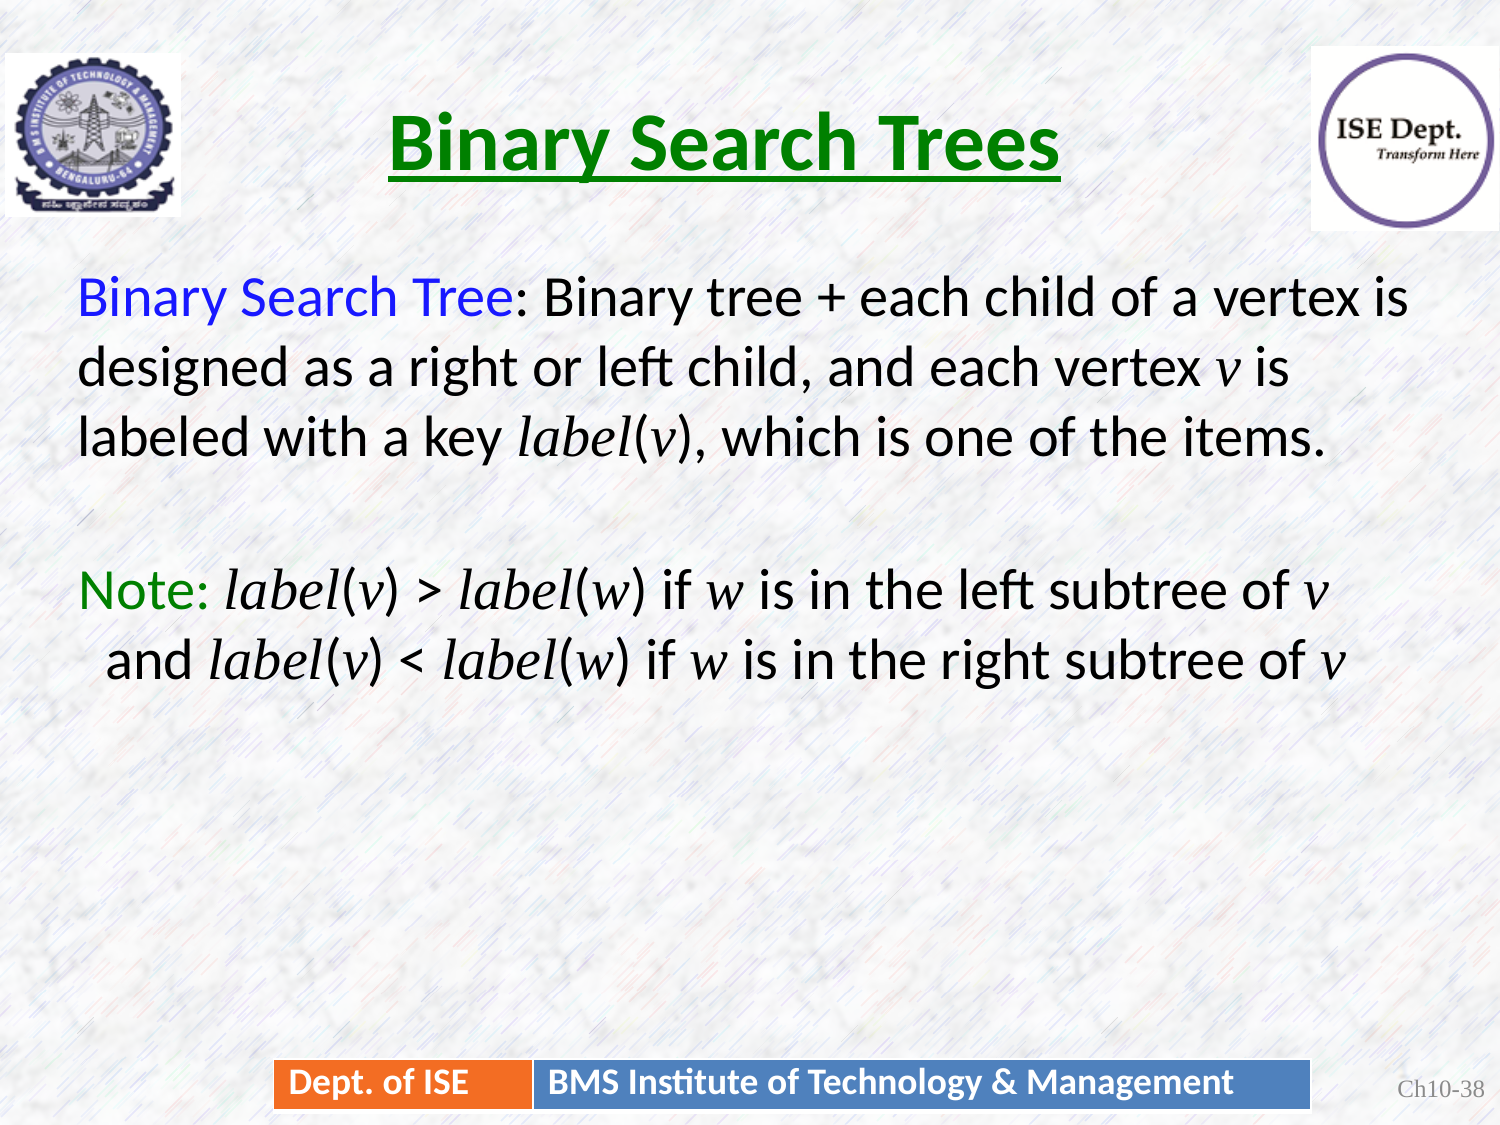

# Binary Search Trees
Binary Search Tree: Binary tree + each child of a vertex is designed as a right or left child, and each vertex v is labeled with a key label(v), which is one of the items.
Note: label(v) > label(w) if w is in the left subtree of v
  and label(v) < label(w) if w is in the right subtree of v
Ch10-38